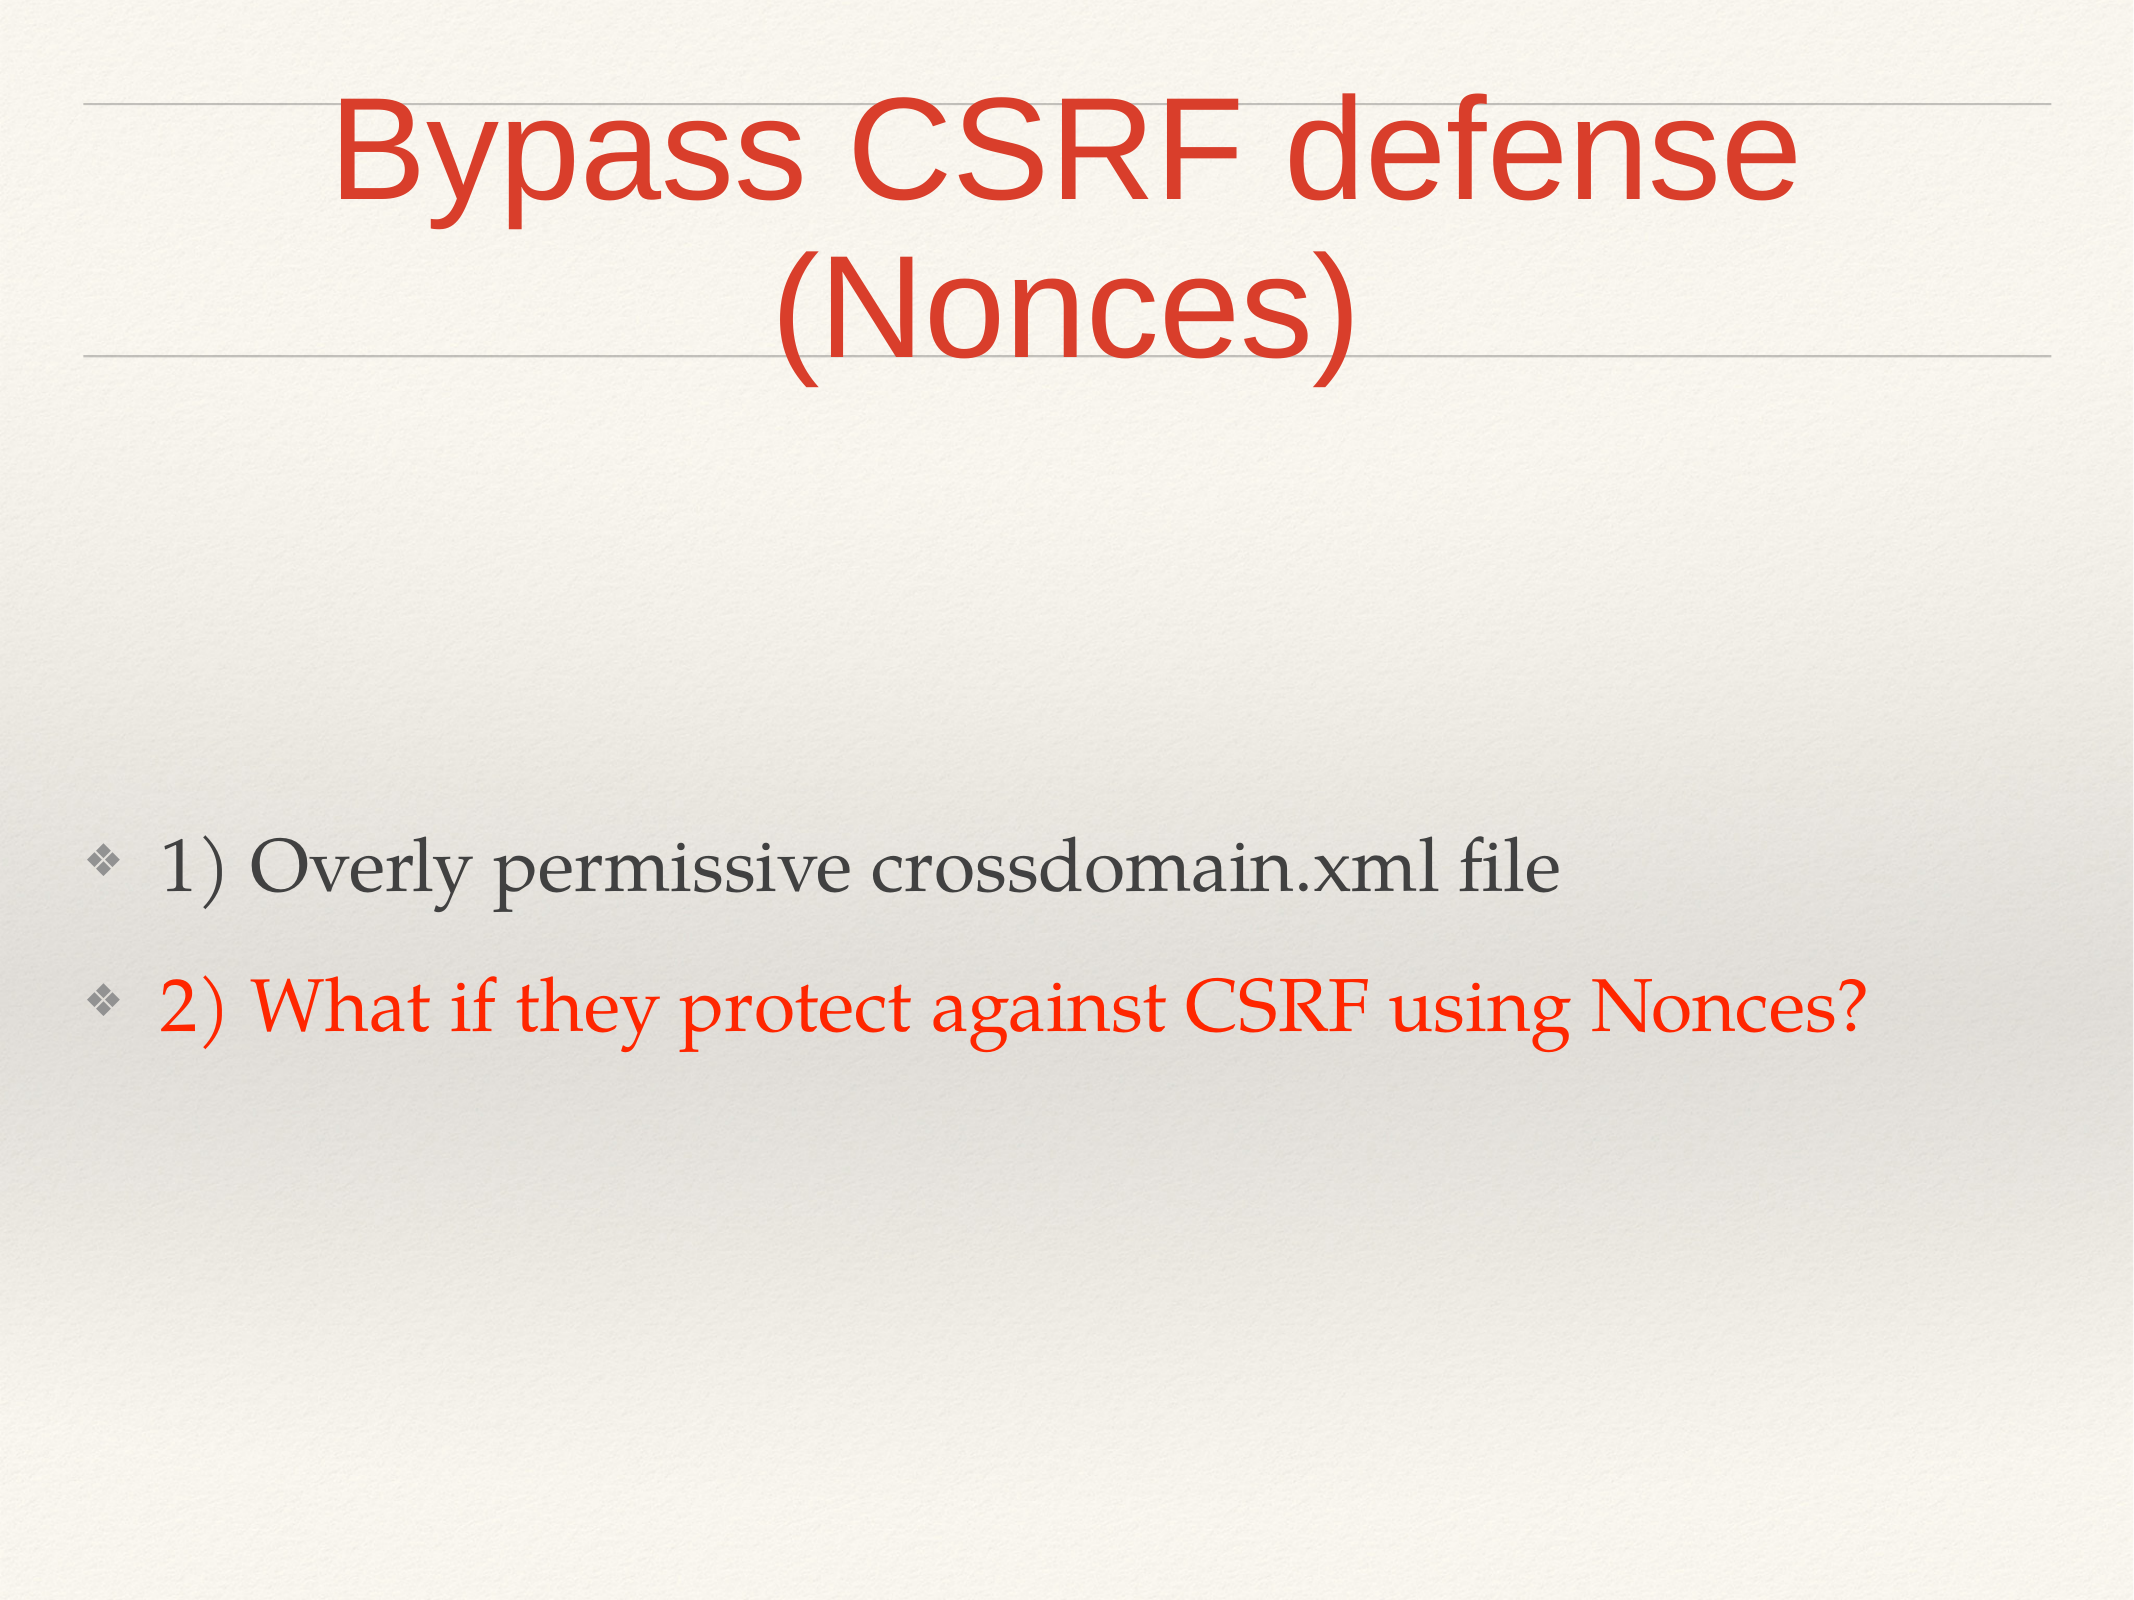

# Bypass CSRF defense (Nonces)
1) Overly permissive crossdomain.xml file
2) What if they protect against CSRF using Nonces?